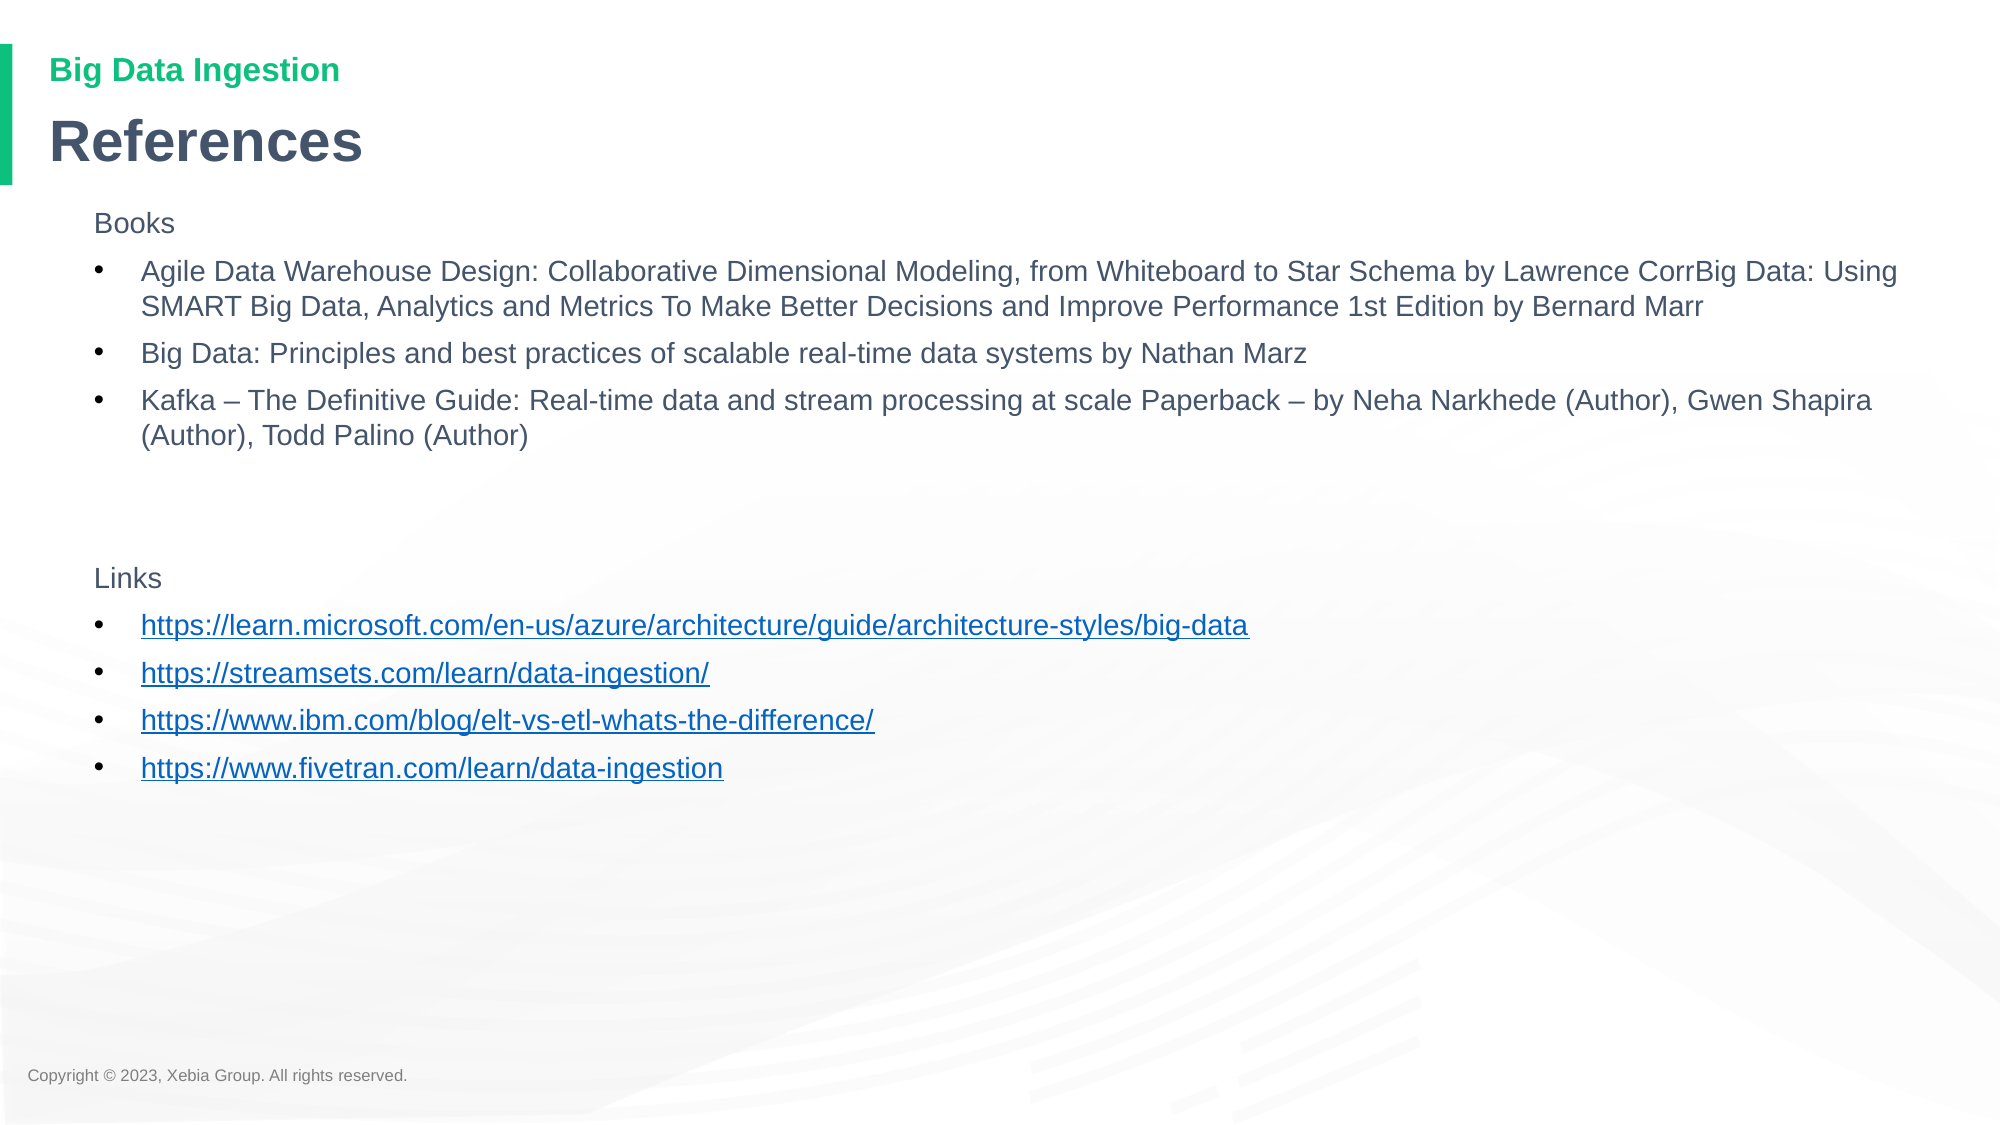

# References
Books
Agile Data Warehouse Design: Collaborative Dimensional Modeling, from Whiteboard to Star Schema by Lawrence CorrBig Data: Using SMART Big Data, Analytics and Metrics To Make Better Decisions and Improve Performance 1st Edition by Bernard Marr
Big Data: Principles and best practices of scalable real-time data systems by Nathan Marz
Kafka – The Definitive Guide: Real-time data and stream processing at scale Paperback – by Neha Narkhede (Author), Gwen Shapira (Author), Todd Palino (Author)

Links
https://learn.microsoft.com/en-us/azure/architecture/guide/architecture-styles/big-data
https://streamsets.com/learn/data-ingestion/
https://www.ibm.com/blog/elt-vs-etl-whats-the-difference/
https://www.fivetran.com/learn/data-ingestion